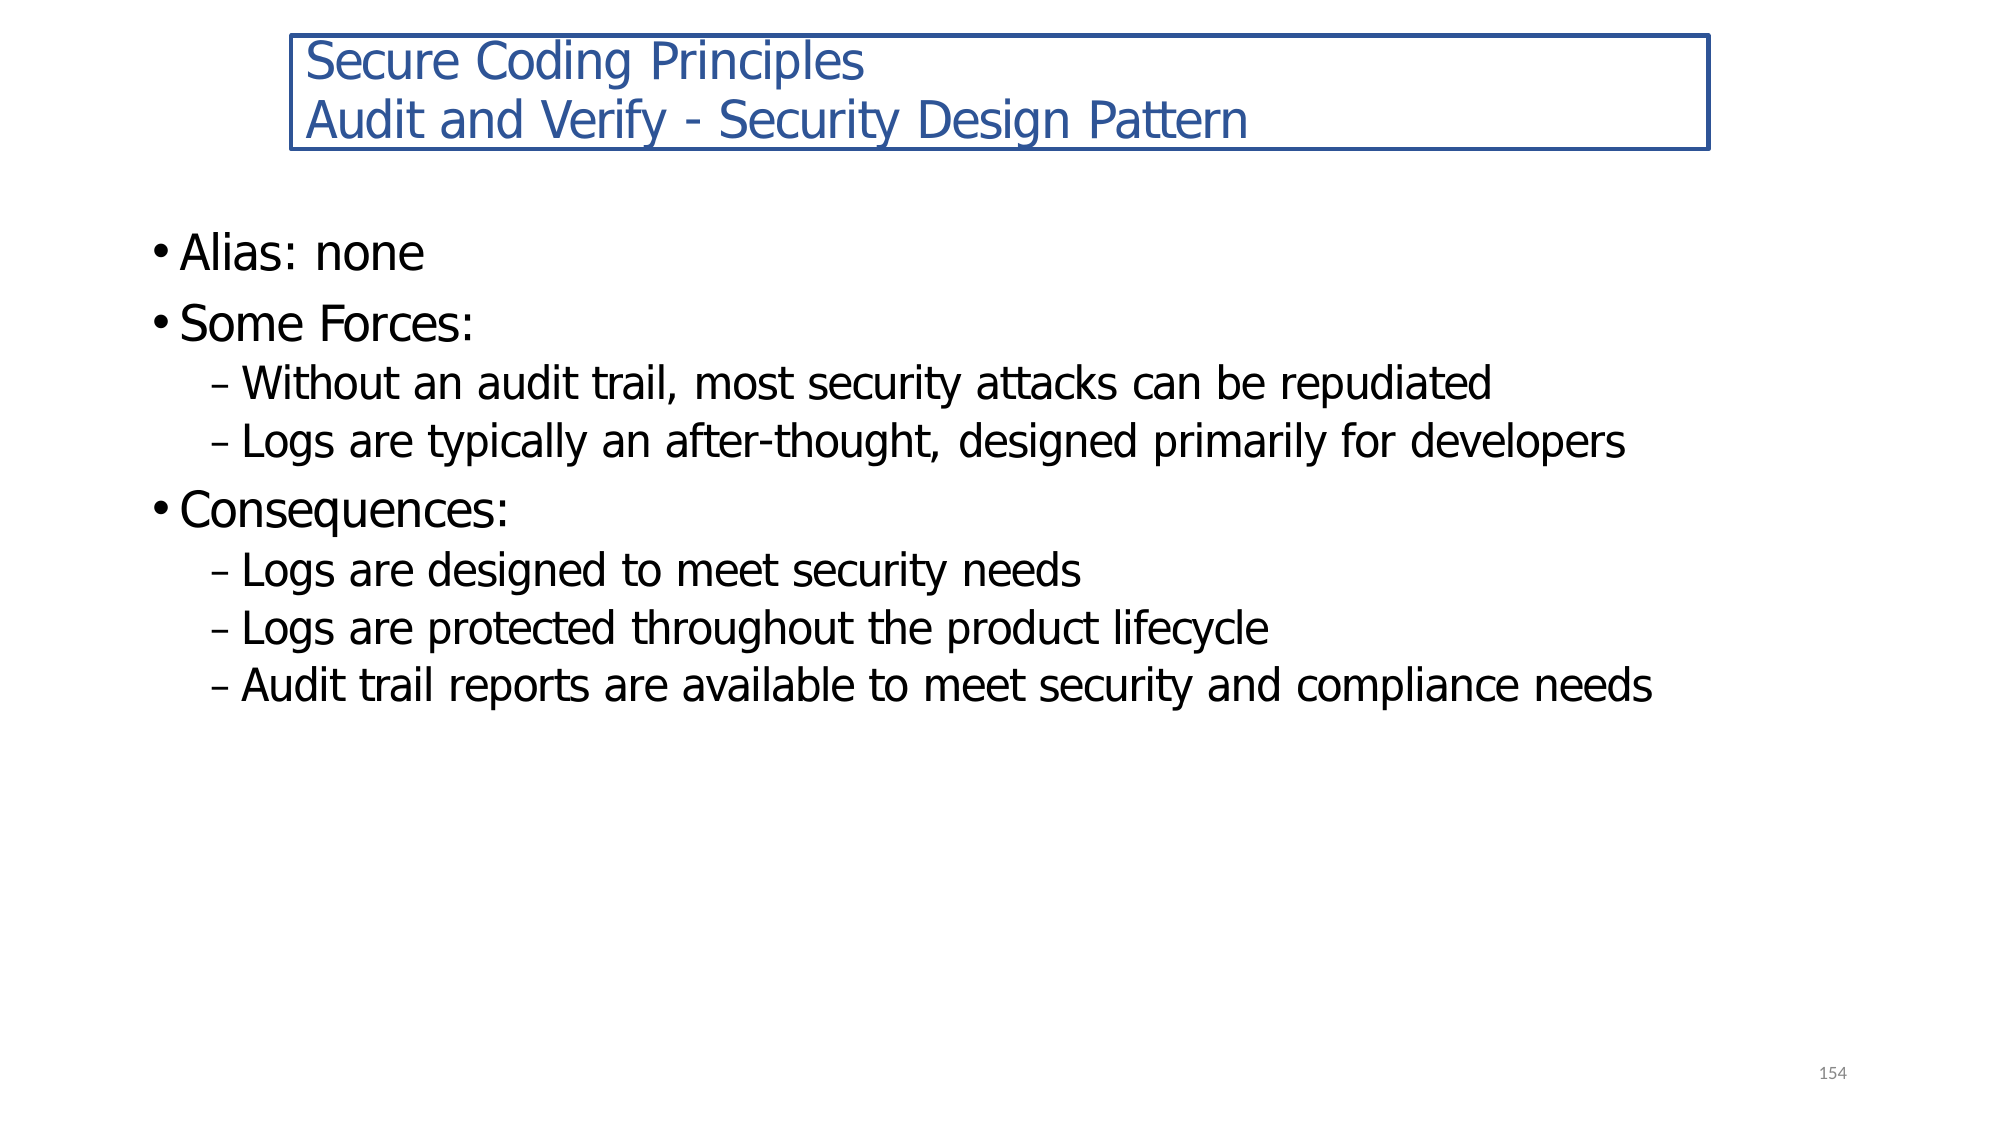

Secure Coding Principles
Audit and Verify - Security Design Pattern
Alias: none
Some Forces:
– Without an audit trail, most security attacks can be repudiated
– Logs are typically an after-thought, designed primarily for developers
Consequences:
– Logs are designed to meet security needs
– Logs are protected throughout the product lifecycle
– Audit trail reports are available to meet security and compliance needs
154